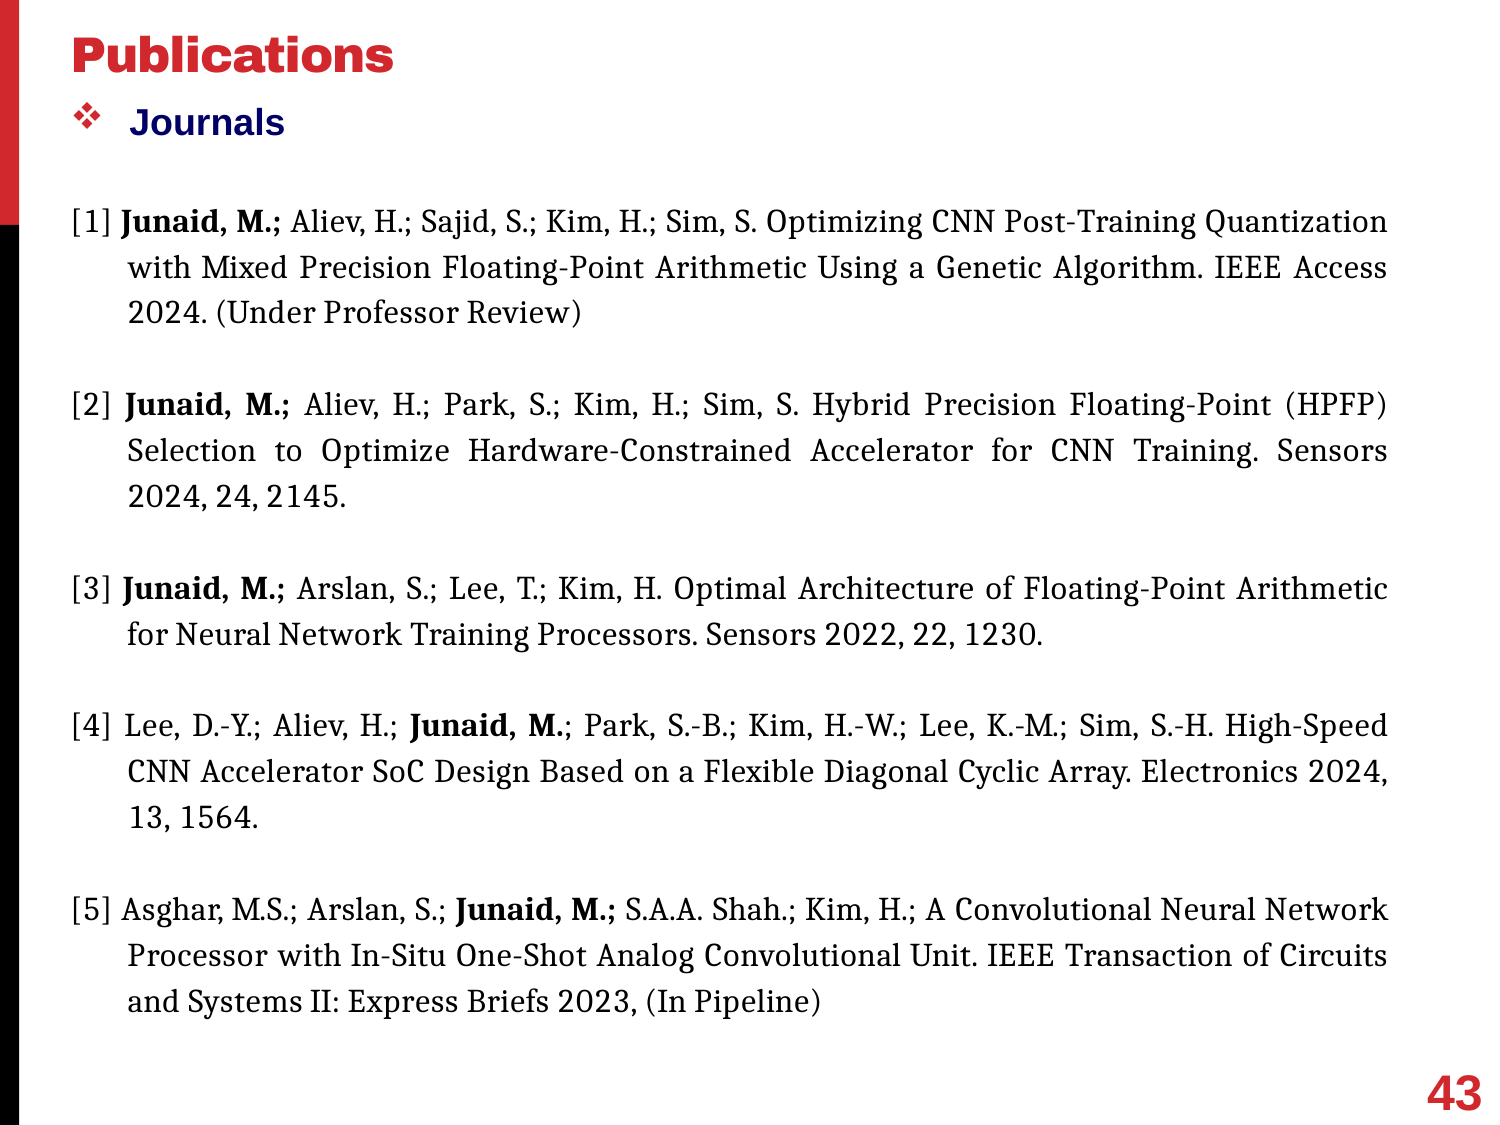

Publications
Journals

[1] Junaid, M.; Aliev, H.; Sajid, S.; Kim, H.; Sim, S. Optimizing CNN Post-Training Quantization with Mixed Precision Floating-Point Arithmetic Using a Genetic Algorithm. IEEE Access 2024. (Under Professor Review)

[2] Junaid, M.; Aliev, H.; Park, S.; Kim, H.; Sim, S. Hybrid Precision Floating-Point (HPFP) Selection to Optimize Hardware-Constrained Accelerator for CNN Training. Sensors 2024, 24, 2145.

[3] Junaid, M.; Arslan, S.; Lee, T.; Kim, H. Optimal Architecture of Floating-Point Arithmetic for Neural Network Training Processors. Sensors 2022, 22, 1230.

[4] Lee, D.-Y.; Aliev, H.; Junaid, M.; Park, S.-B.; Kim, H.-W.; Lee, K.-M.; Sim, S.-H. High-Speed CNN Accelerator SoC Design Based on a Flexible Diagonal Cyclic Array. Electronics 2024, 13, 1564.

[5] Asghar, M.S.; Arslan, S.; Junaid, M.; S.A.A. Shah.; Kim, H.; A Convolutional Neural Network Processor with In-Situ One-Shot Analog Convolutional Unit. IEEE Transaction of Circuits and Systems II: Express Briefs 2023, (In Pipeline)

43